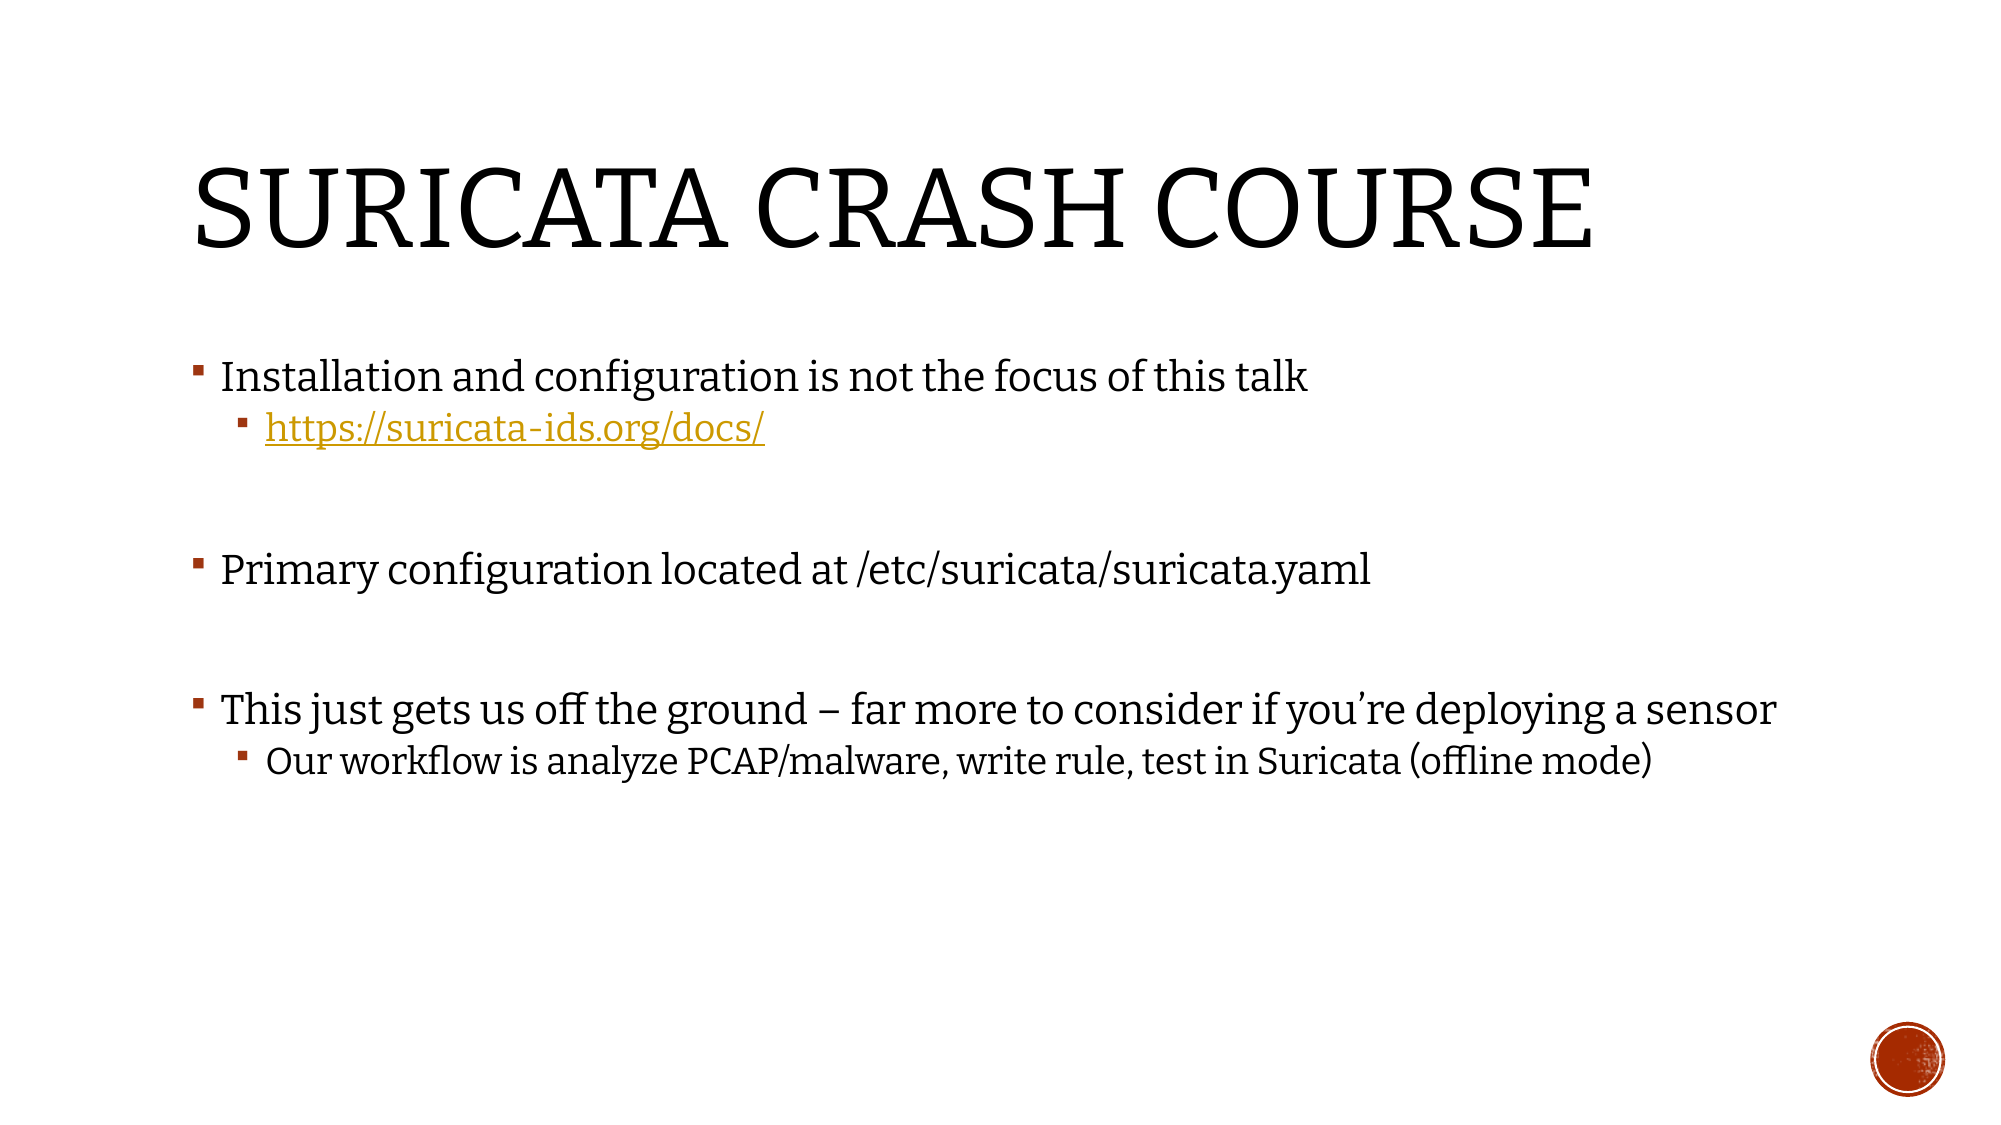

# suricata crash course
Installation and configuration is not the focus of this talk
https://suricata-ids.org/docs/

Primary configuration located at /etc/suricata/suricata.yaml

This just gets us off the ground – far more to consider if you’re deploying a sensor
Our workflow is analyze PCAP/malware, write rule, test in Suricata (offline mode)